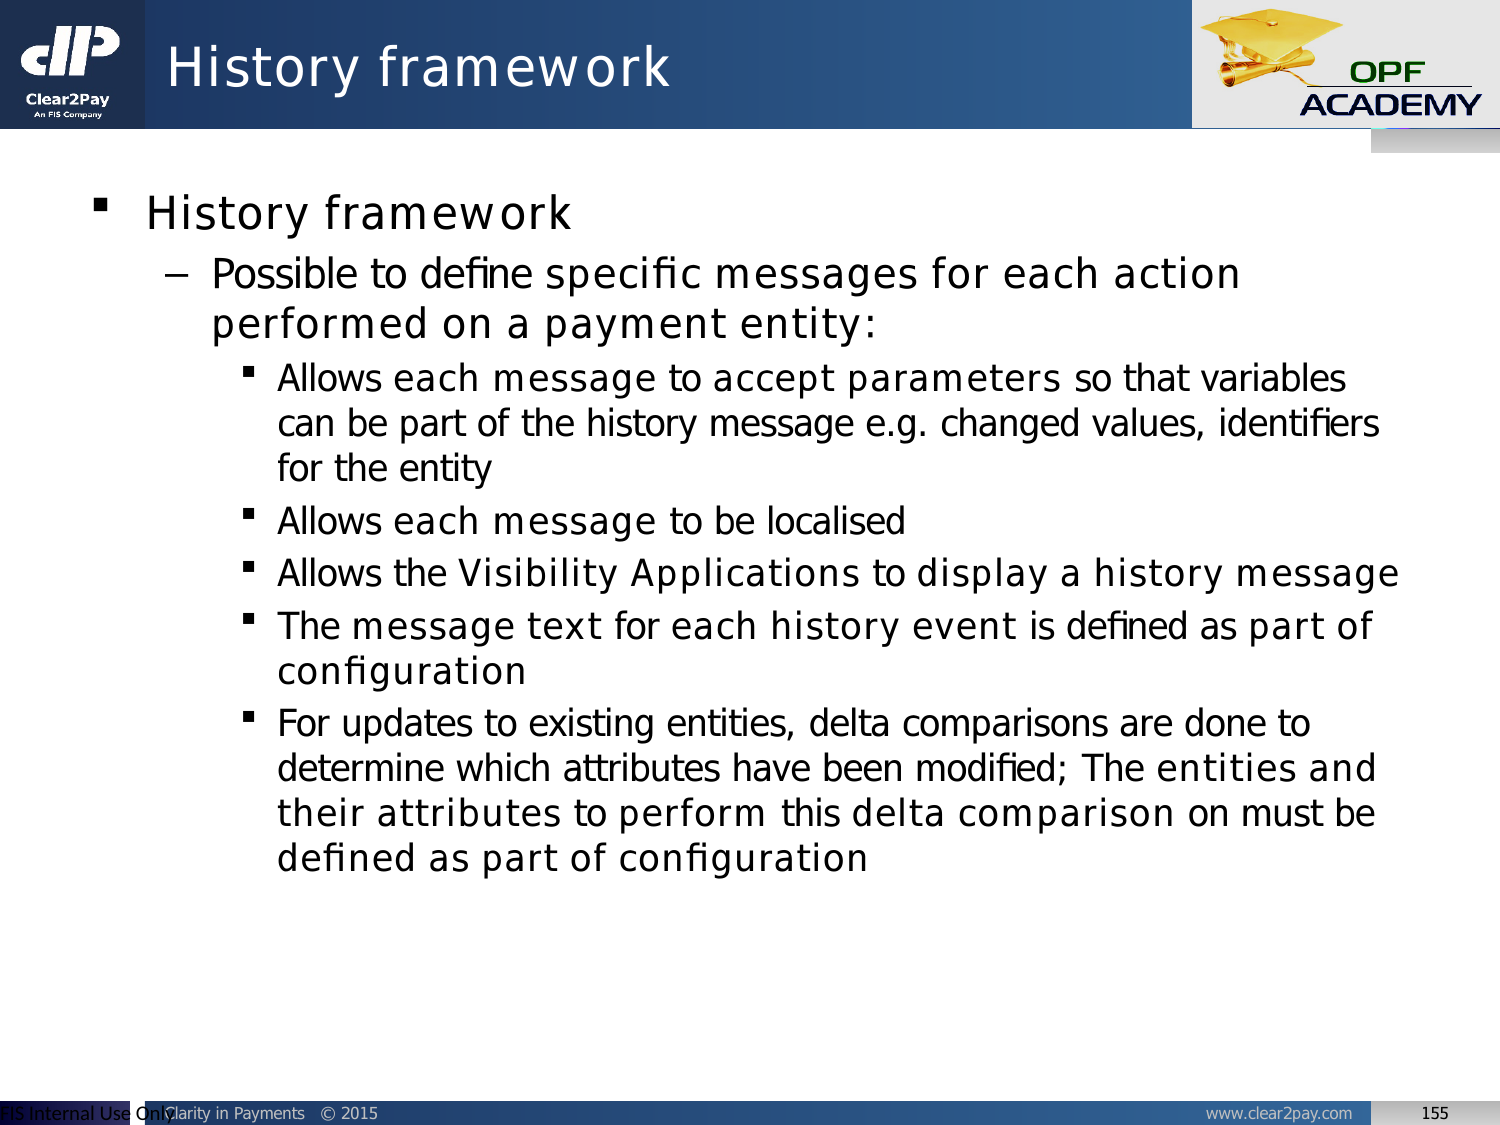

# History framework
History framework
Possible to define specific messages for each action performed on a payment entity:
Allows each message to accept parameters so that variables can be part of the history message e.g. changed values, identifiers for the entity
Allows each message to be localised
Allows the Visibility Applications to display a history message
The message text for each history event is defined as part of configuration
For updates to existing entities, delta comparisons are done to determine which attributes have been modified; The entities and their attributes to perform this delta comparison on must be defined as part of configuration